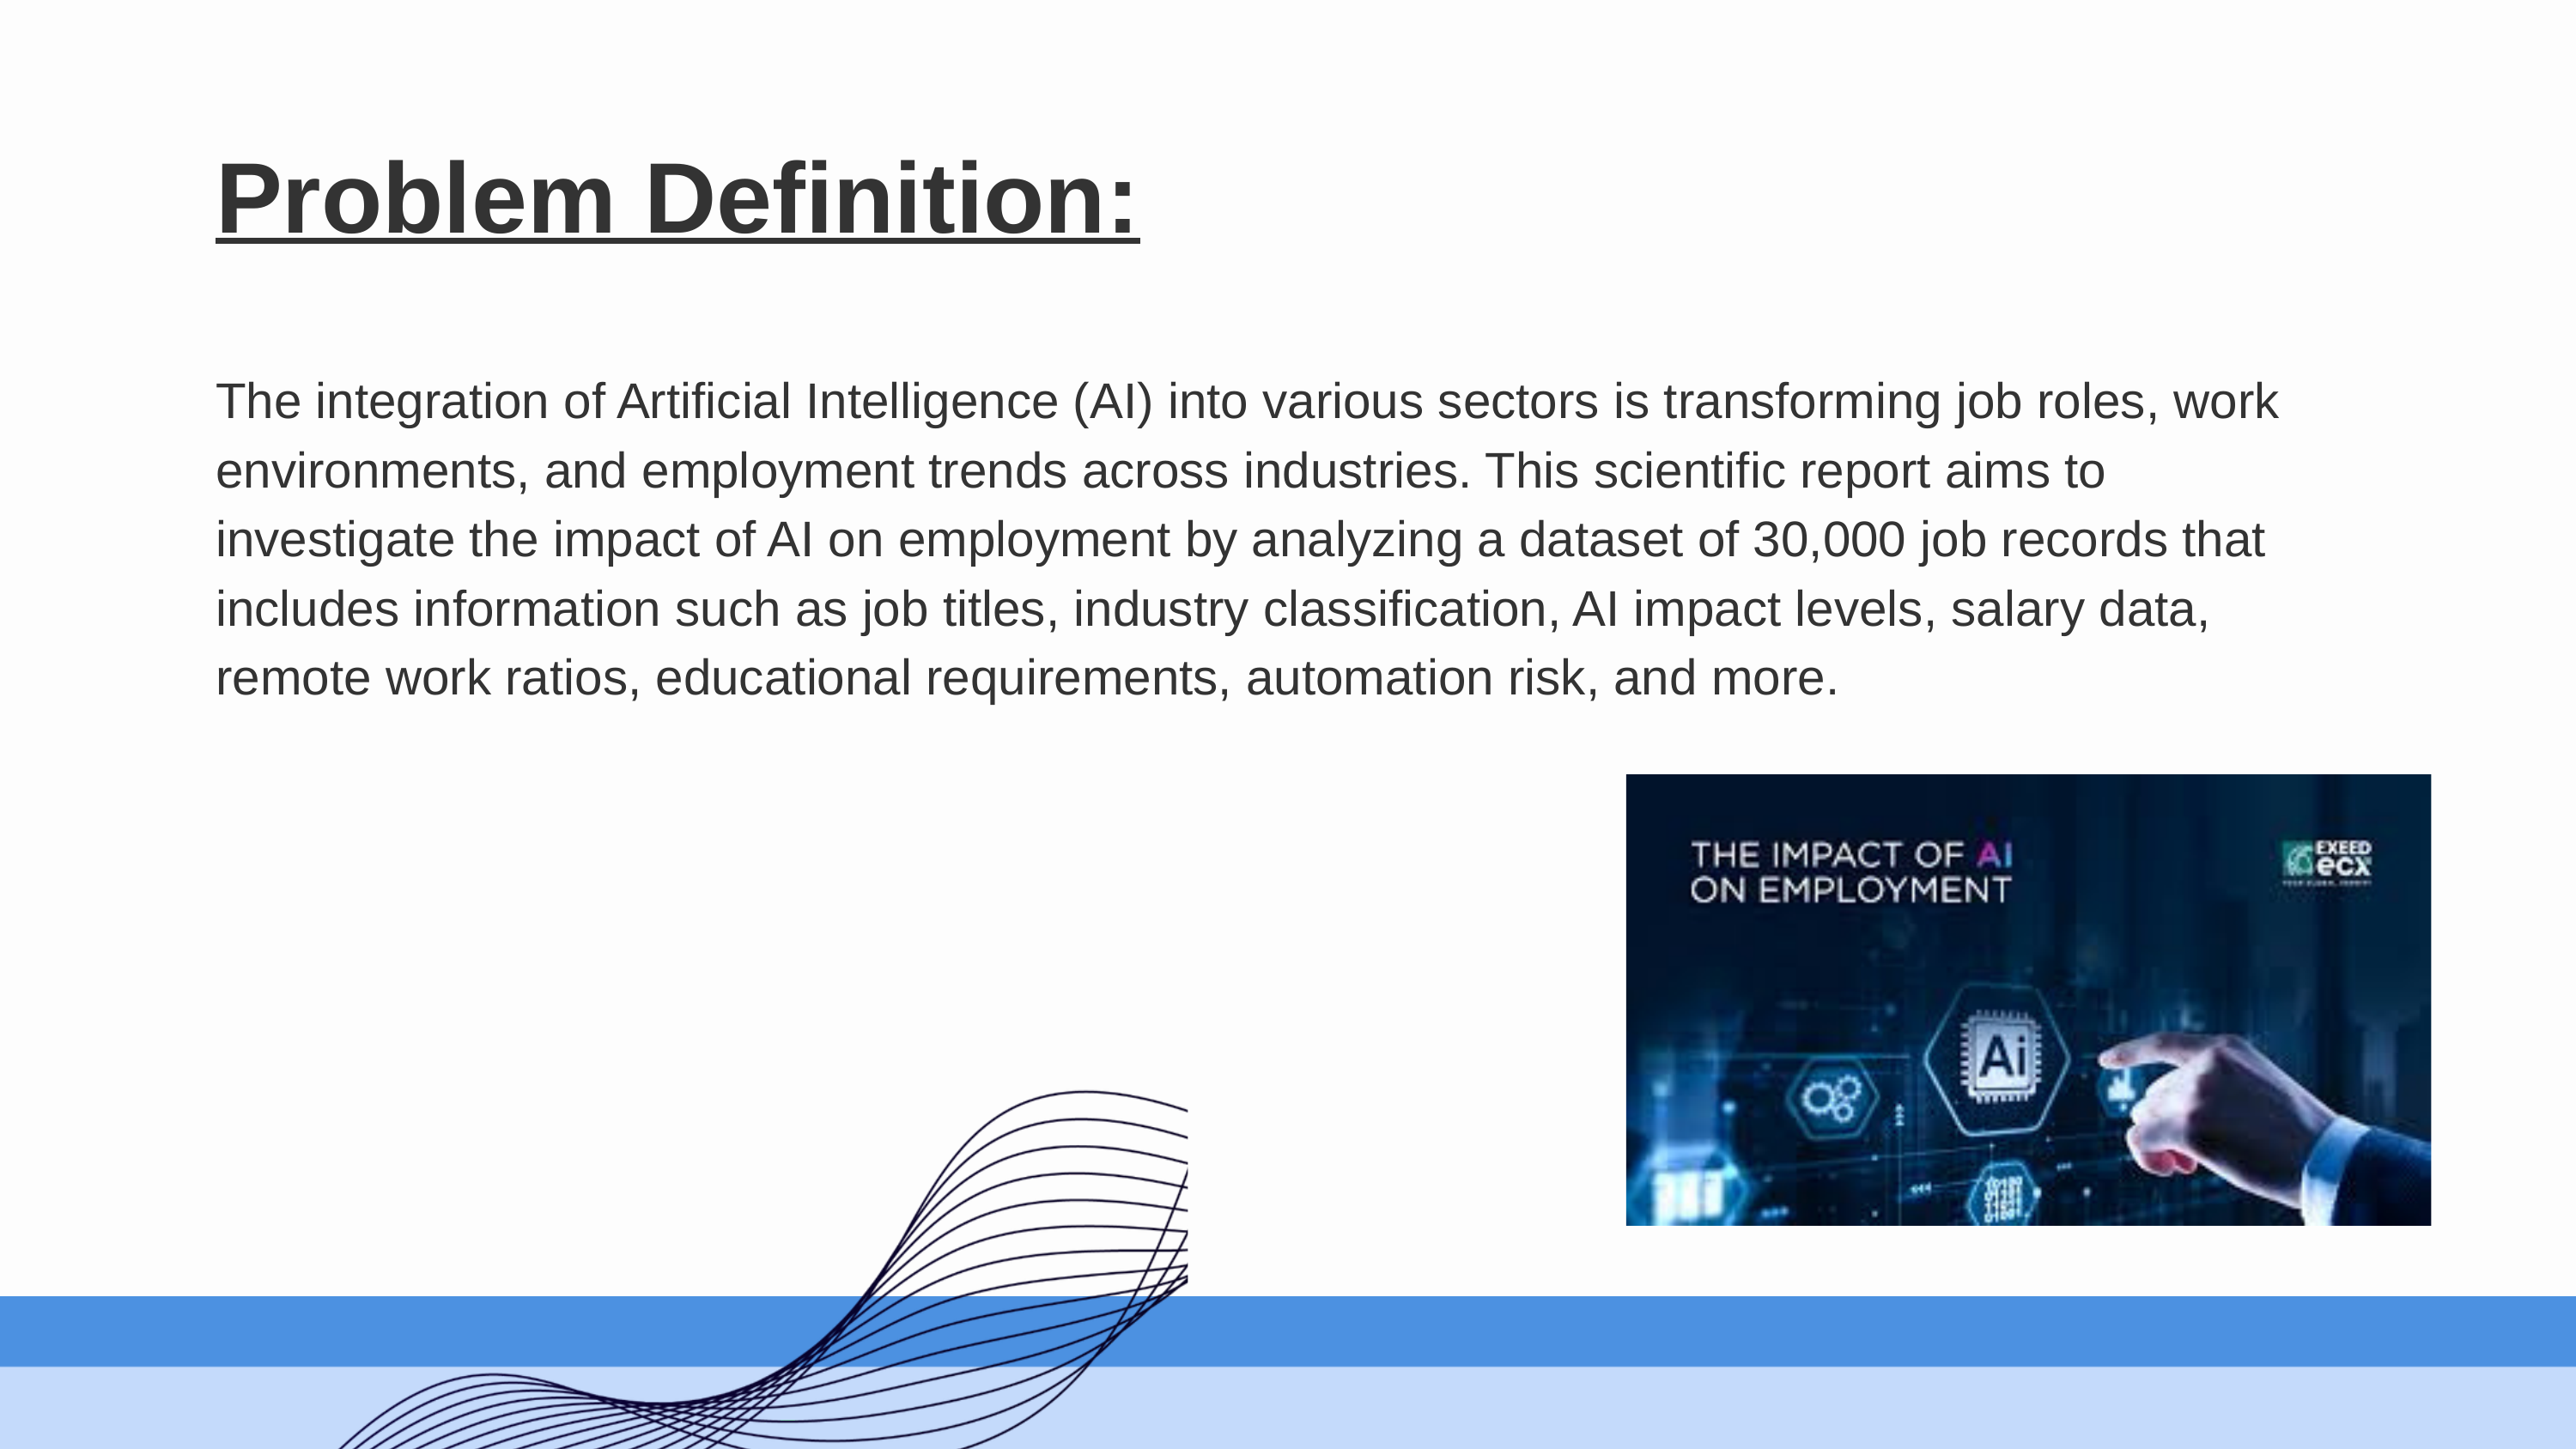

Problem Definition:
The integration of Artificial Intelligence (AI) into various sectors is transforming job roles, work environments, and employment trends across industries. This scientific report aims to investigate the impact of AI on employment by analyzing a dataset of 30,000 job records that includes information such as job titles, industry classification, AI impact levels, salary data, remote work ratios, educational requirements, automation risk, and more.